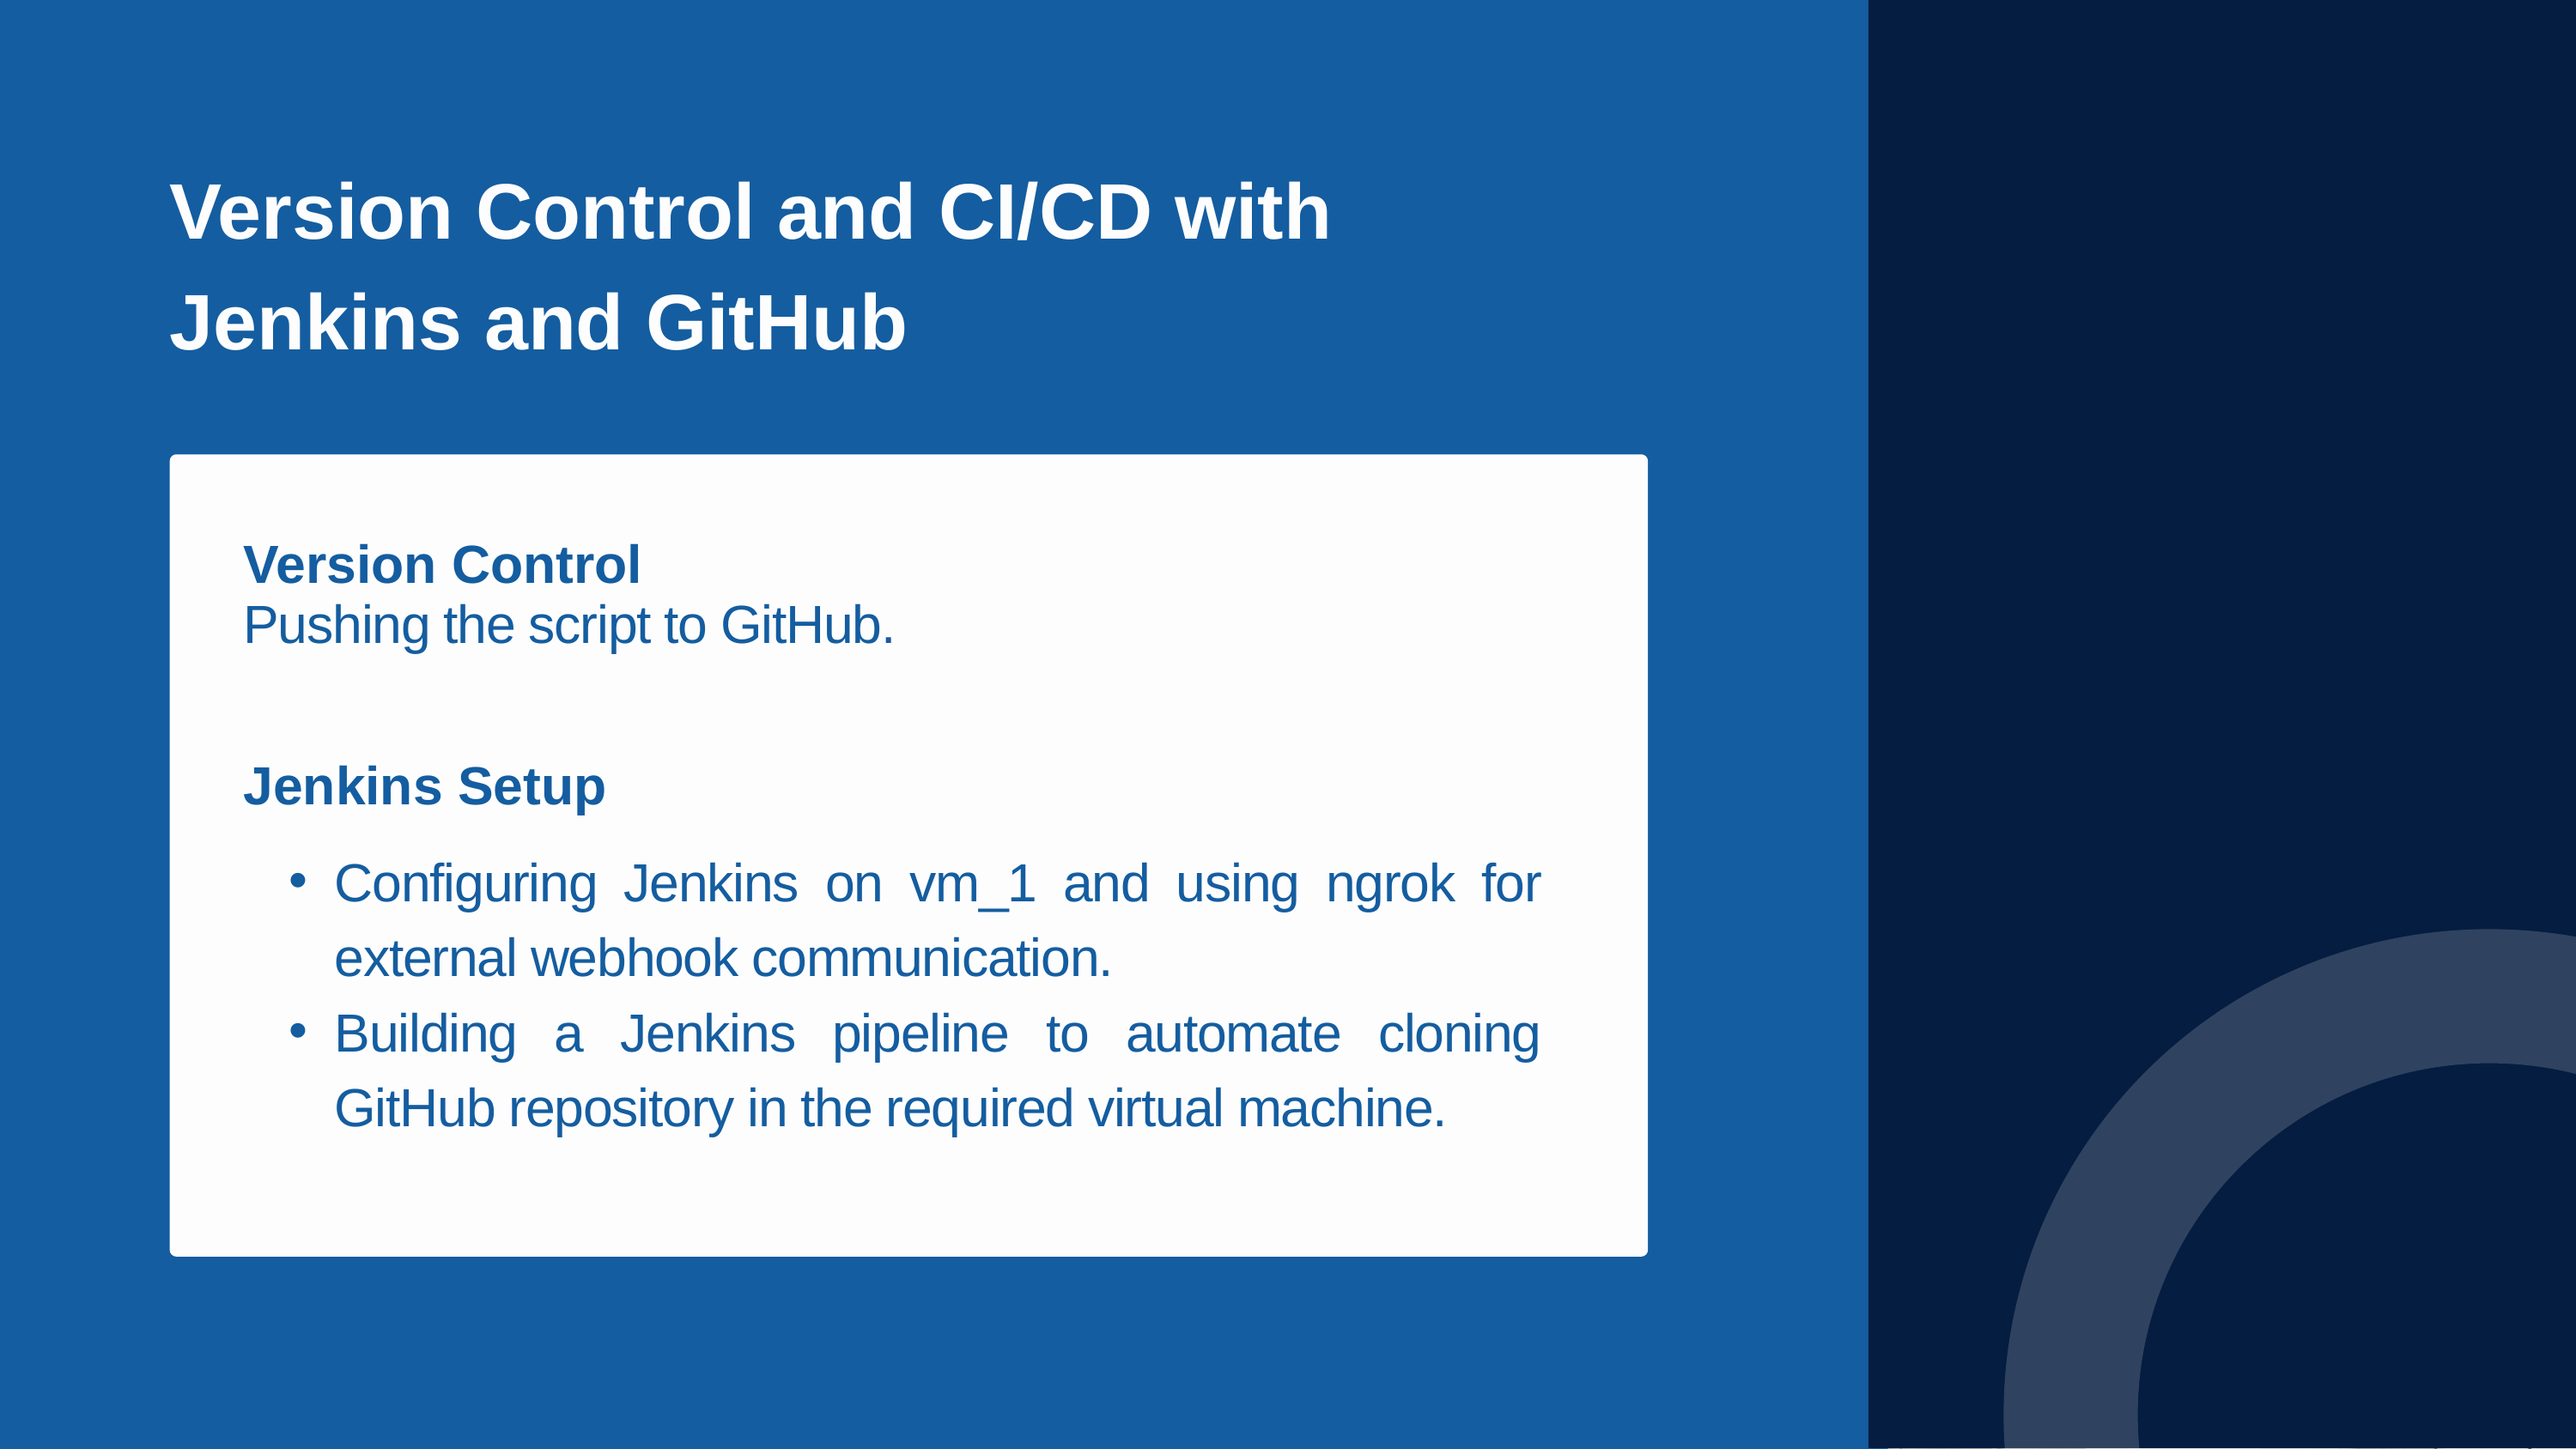

Version Control and CI/CD with Jenkins and GitHub

Version Control
Pushing the script to GitHub.
Jenkins Setup
Configuring Jenkins on vm_1 and using ngrok for external webhook communication.
Building a Jenkins pipeline to automate cloning GitHub repository in the required virtual machine.